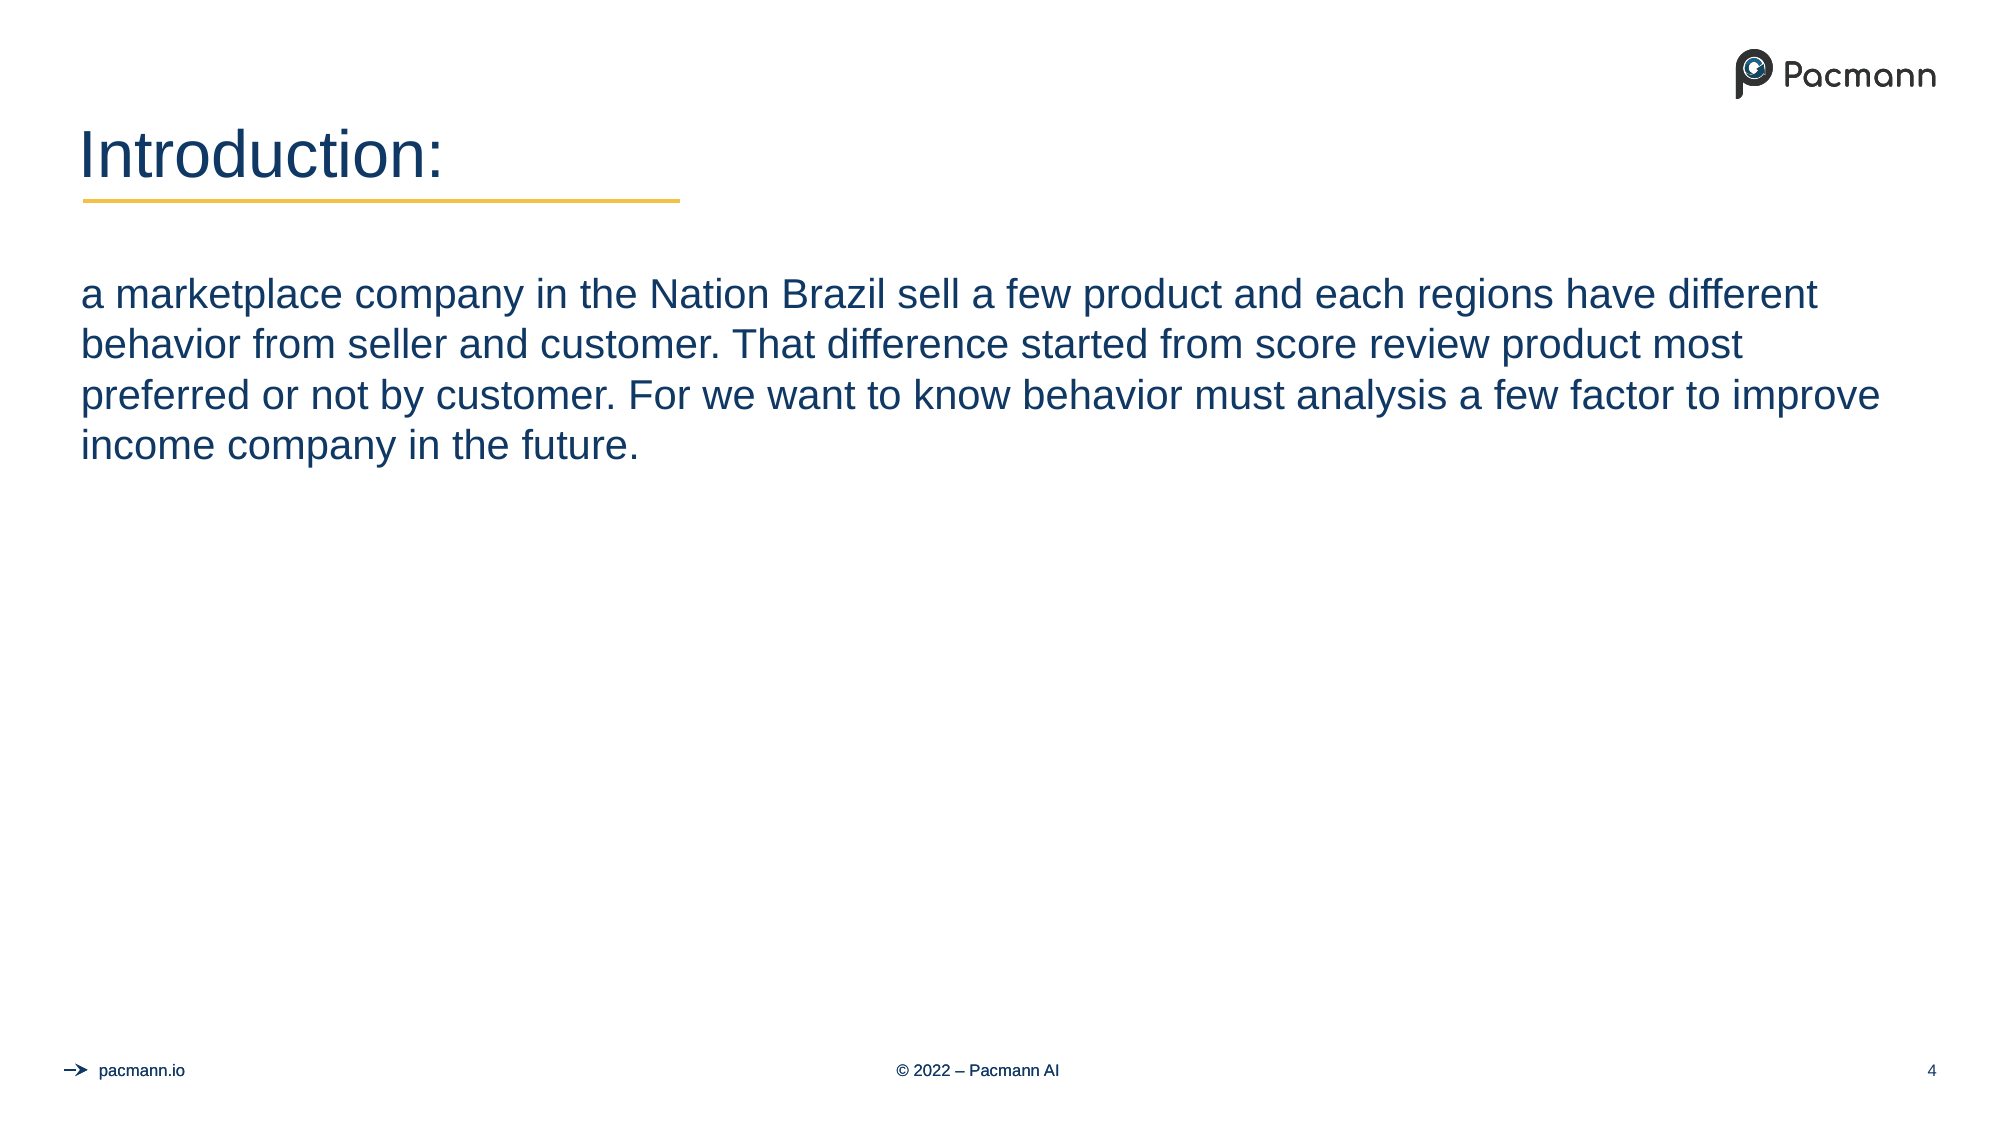

# Introduction:
a marketplace company in the Nation Brazil sell a few product and each regions have different behavior from seller and customer. That difference started from score review product most preferred or not by customer. For we want to know behavior must analysis a few factor to improve income company in the future.